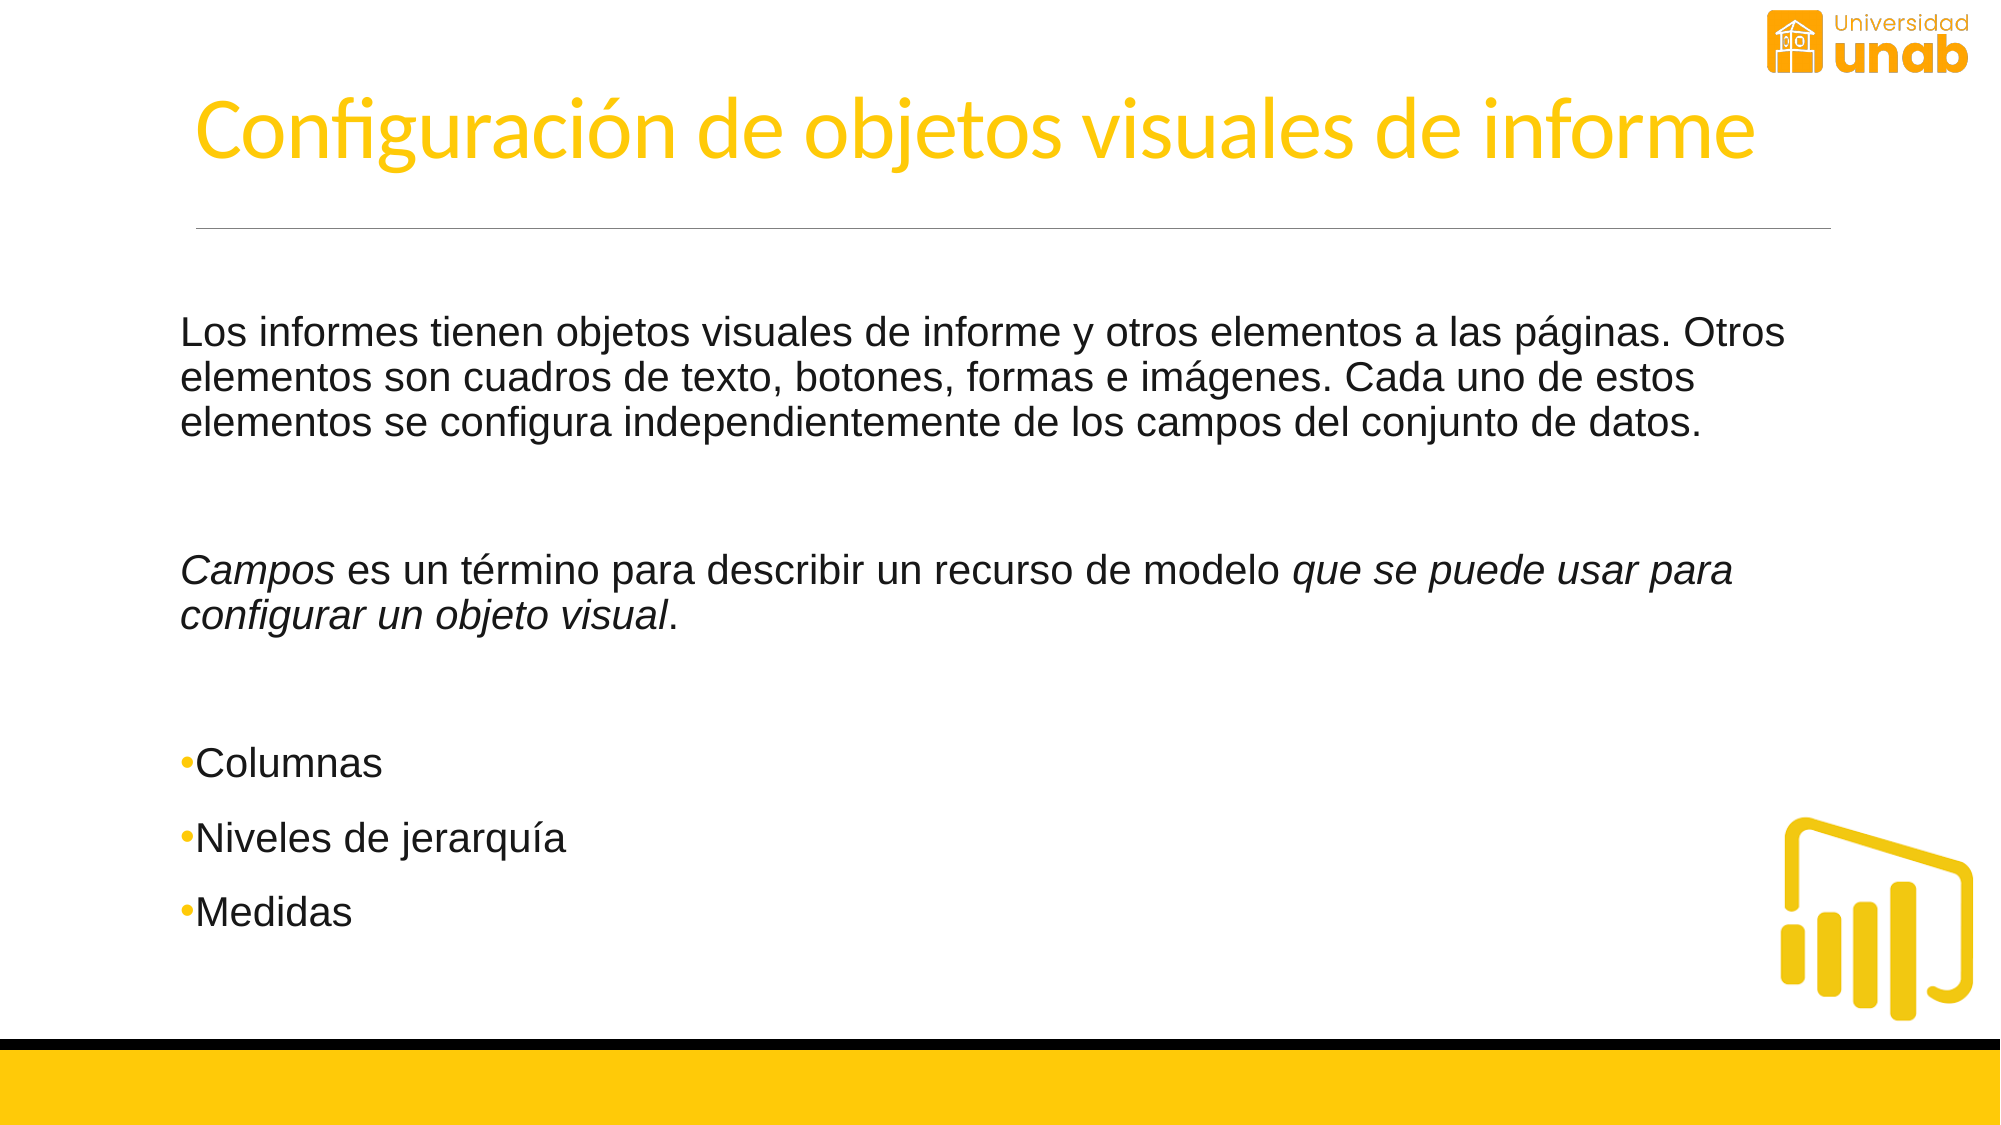

# Configuración de objetos visuales de informe
Los informes tienen objetos visuales de informe y otros elementos a las páginas. Otros elementos son cuadros de texto, botones, formas e imágenes. Cada uno de estos elementos se configura independientemente de los campos del conjunto de datos.

Campos es un término para describir un recurso de modelo que se puede usar para configurar un objeto visual.

Columnas
Niveles de jerarquía
Medidas